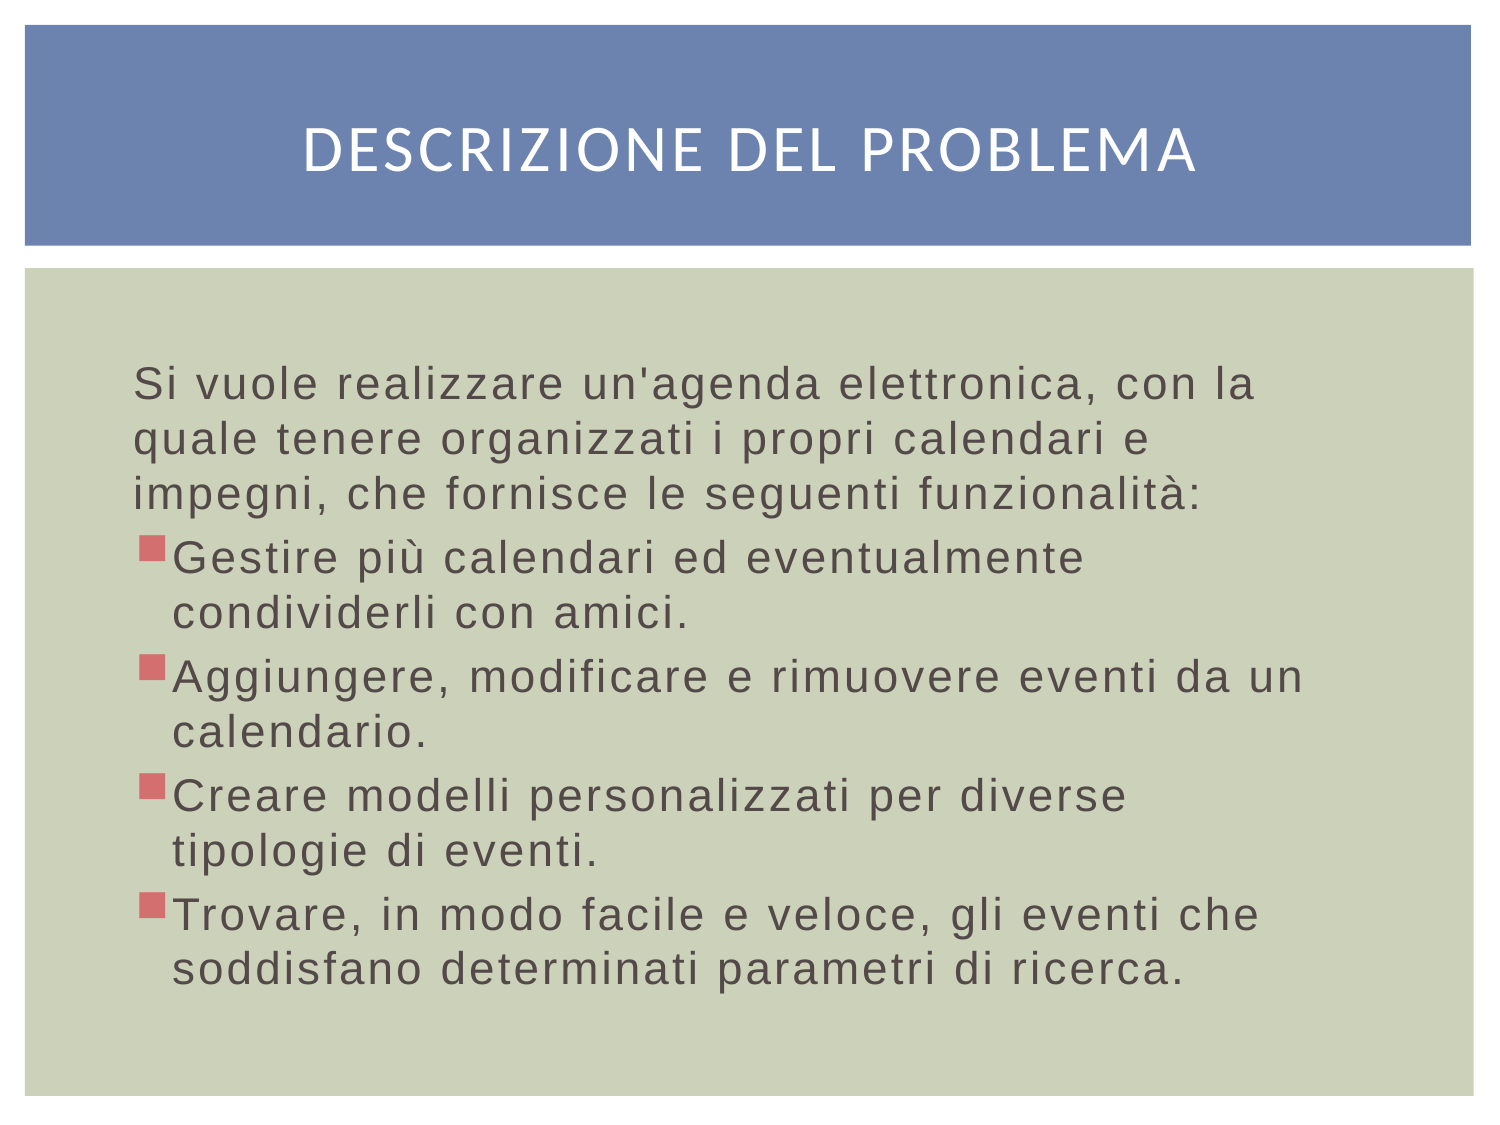

# Descrizione del problema
Si vuole realizzare un'agenda elettronica, con la quale tenere organizzati i propri calendari e impegni, che fornisce le seguenti funzionalità:
Gestire più calendari ed eventualmente condividerli con amici.
Aggiungere, modificare e rimuovere eventi da un calendario.
Creare modelli personalizzati per diverse tipologie di eventi.
Trovare, in modo facile e veloce, gli eventi che soddisfano determinati parametri di ricerca.